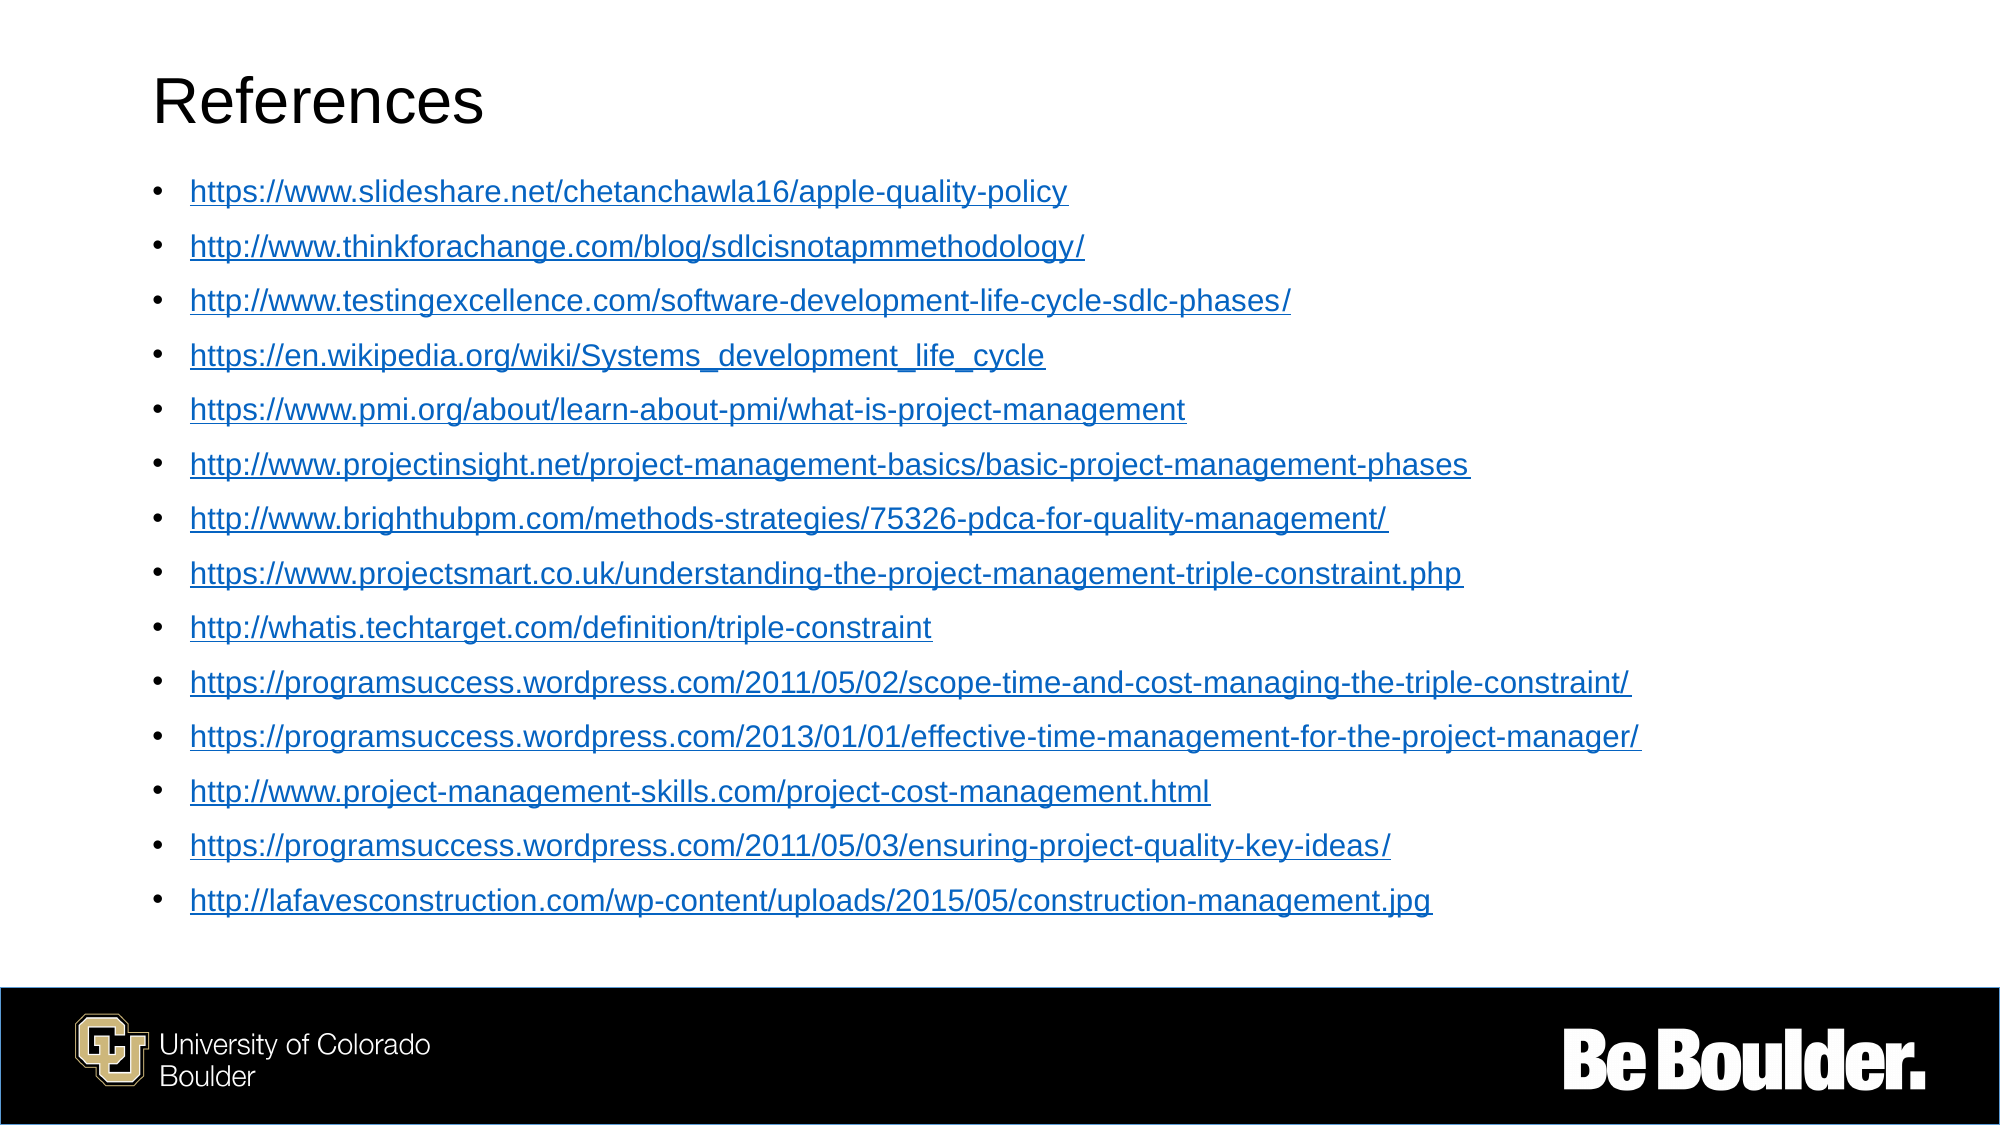

# References
https://www.slideshare.net/chetanchawla16/apple-quality-policy
http://www.thinkforachange.com/blog/sdlcisnotapmmethodology/
http://www.testingexcellence.com/software-development-life-cycle-sdlc-phases/
https://en.wikipedia.org/wiki/Systems_development_life_cycle
https://www.pmi.org/about/learn-about-pmi/what-is-project-management
http://www.projectinsight.net/project-management-basics/basic-project-management-phases
http://www.brighthubpm.com/methods-strategies/75326-pdca-for-quality-management/
https://www.projectsmart.co.uk/understanding-the-project-management-triple-constraint.php
http://whatis.techtarget.com/definition/triple-constraint
https://programsuccess.wordpress.com/2011/05/02/scope-time-and-cost-managing-the-triple-constraint/
https://programsuccess.wordpress.com/2013/01/01/effective-time-management-for-the-project-manager/
http://www.project-management-skills.com/project-cost-management.html
https://programsuccess.wordpress.com/2011/05/03/ensuring-project-quality-key-ideas/
http://lafavesconstruction.com/wp-content/uploads/2015/05/construction-management.jpg